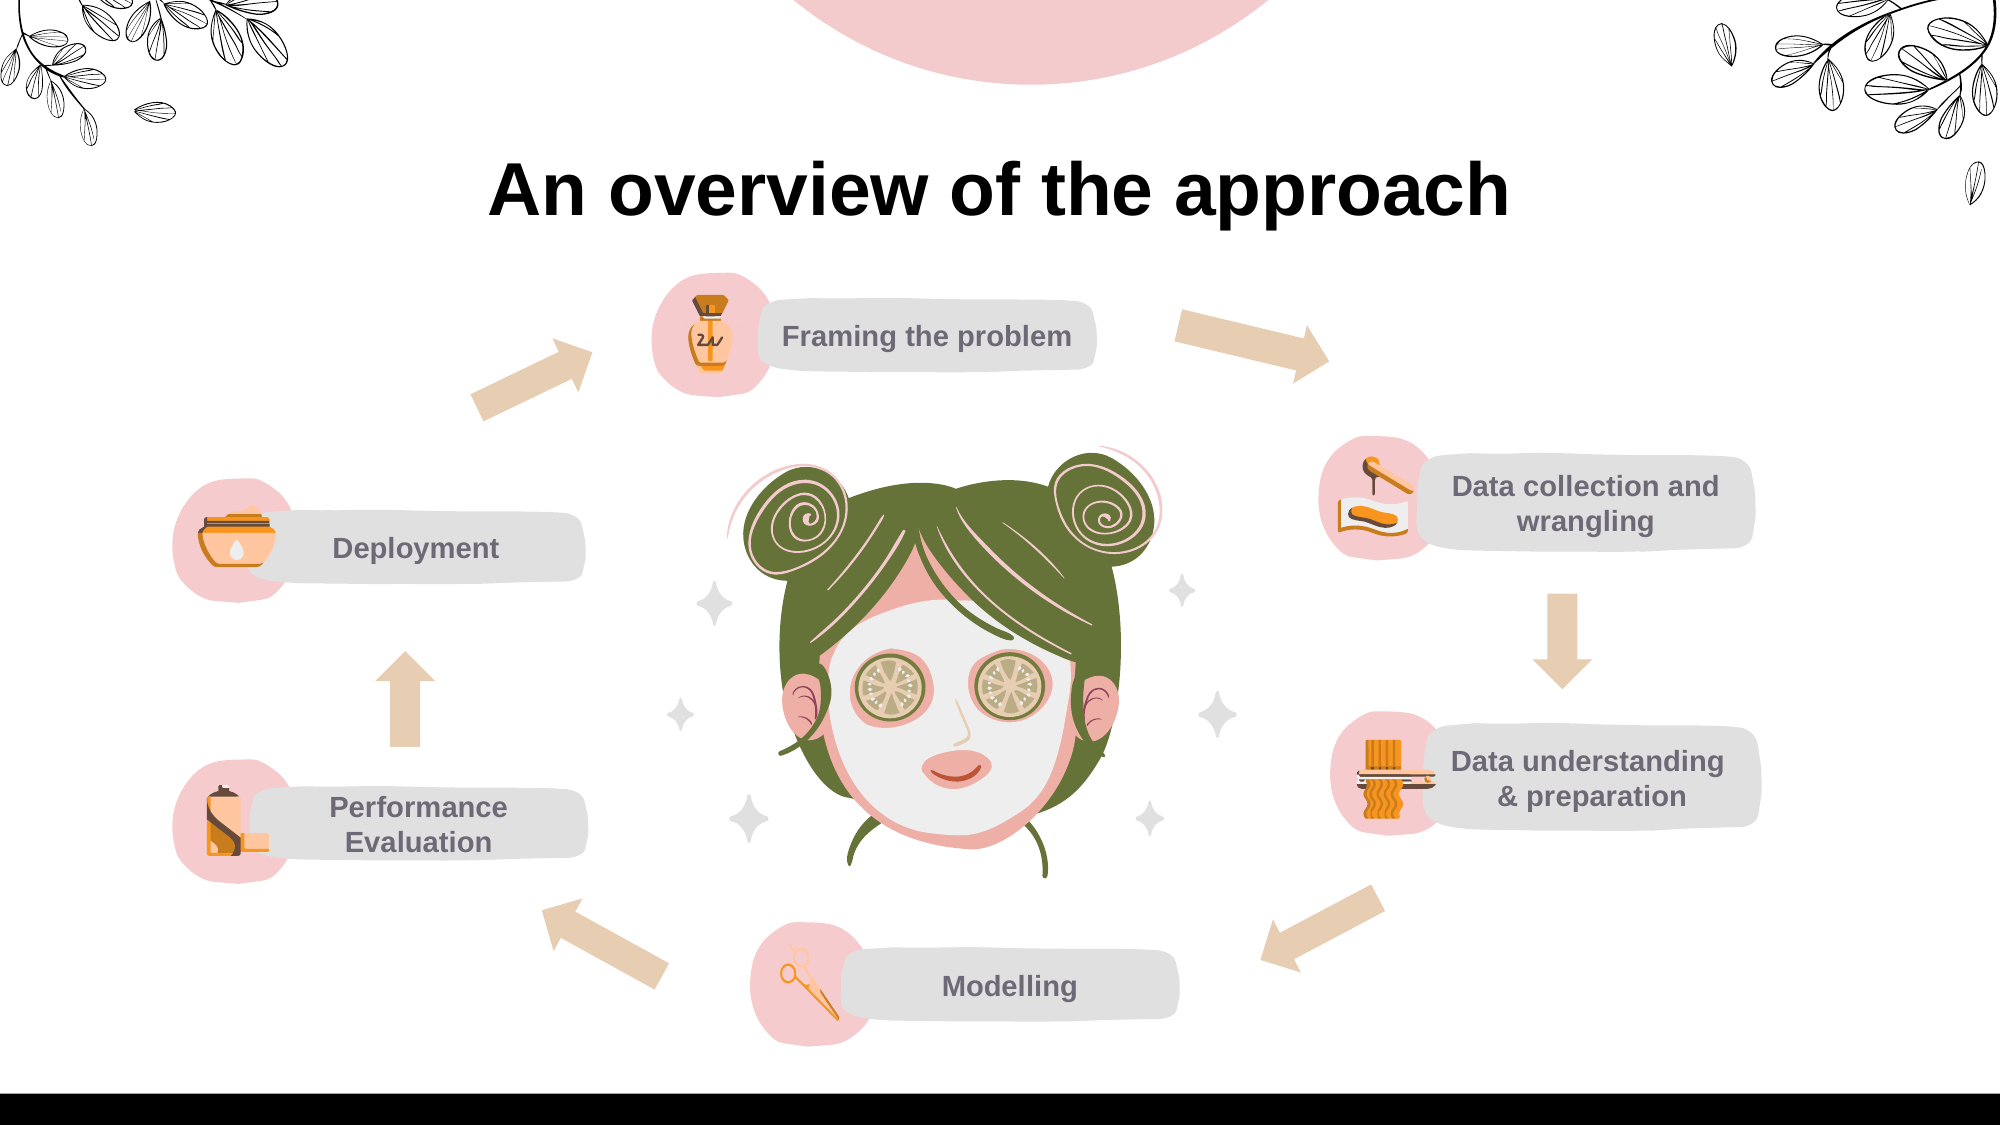

An overview of the approach

Framing the problem

Jupiter is the biggest of them all

Data collection and wrangling

Deployment
The Earth is where we all live

Data understanding
& preparation

Performance Evaluation
Saturn is composed of hydrogen

Mercury is the closest to the Sun

Modelling
Venus is even hotter than Mercury

#6e6976ff
#F4CBCD
#657338
#C4A27D
#E7CDB2
#E0E0E0
#b4818bff
#f6b1a1ff
#e29699